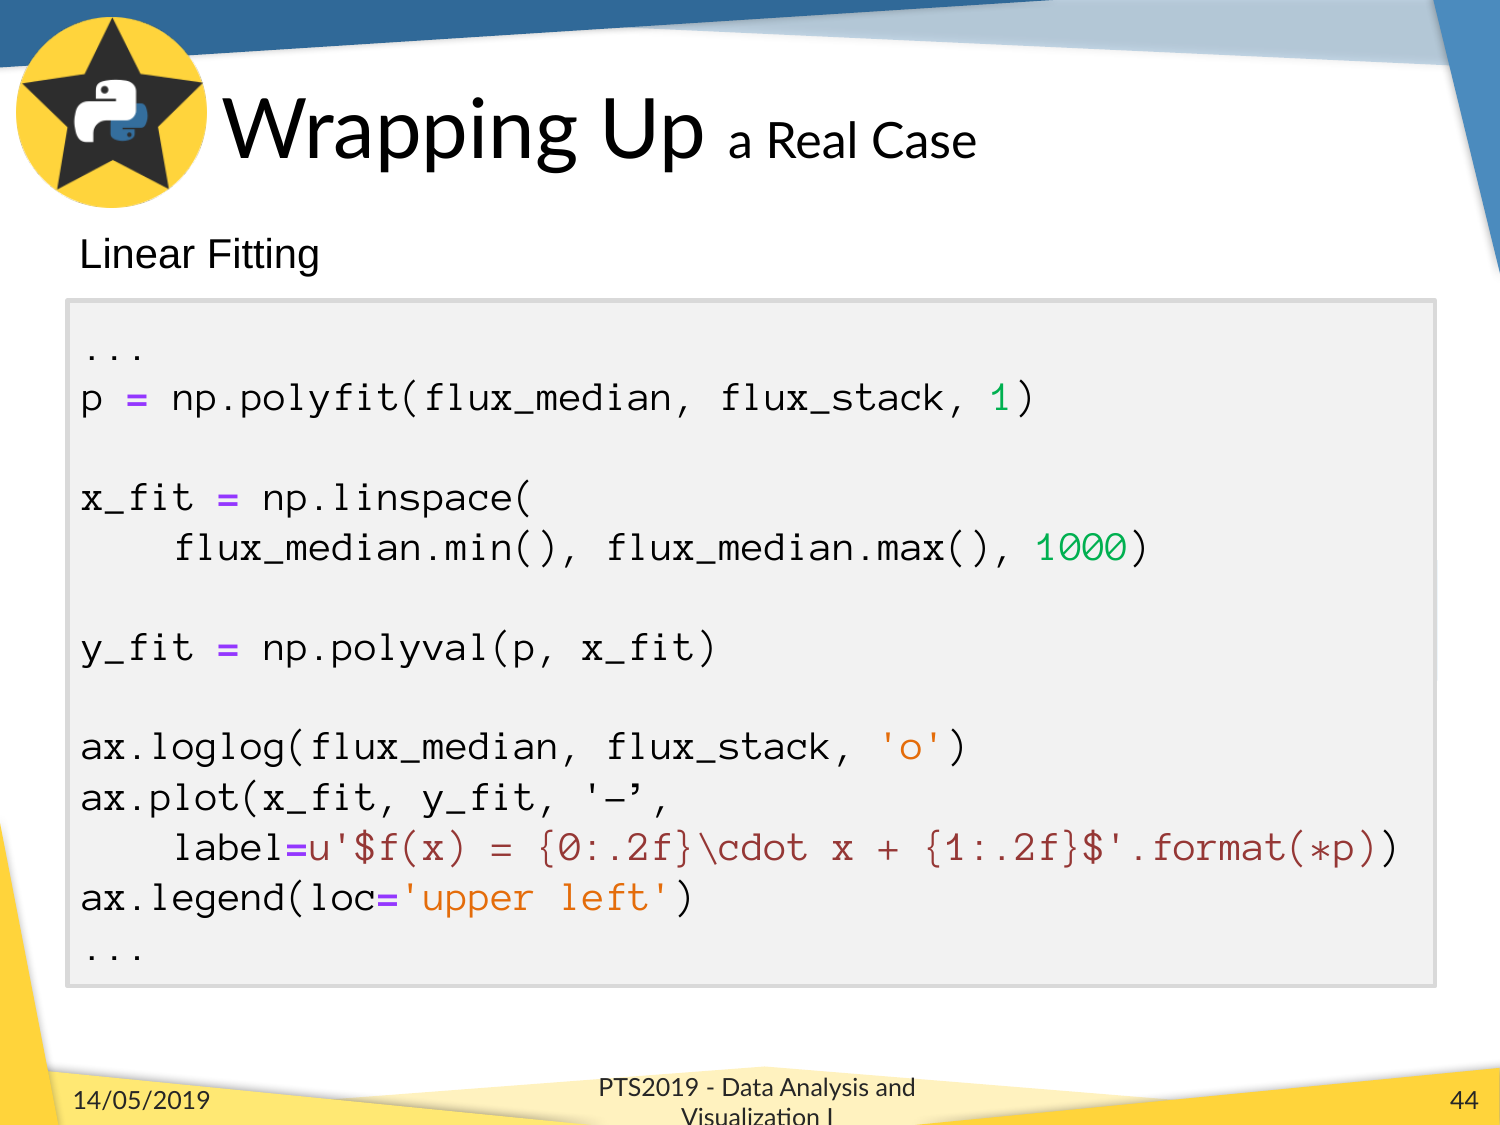

# Wrapping Up a Real Case
Linear Fitting
...
p = np.polyfit(flux_median, flux_stack, 1)

x_fit = np.linspace(
    flux_median.min(), flux_median.max(), 1000)

y_fit = np.polyval(p, x_fit)

ax.loglog(flux_median, flux_stack, 'o')
ax.plot(x_fit, y_fit, '-’,
    label=u'$f(x) = {0:.2f}\cdot x + {1:.2f}$'.format(*p))
ax.legend(loc='upper left')
...

PTS2019 - Data Analysis and Visualization I
14/05/2019
44